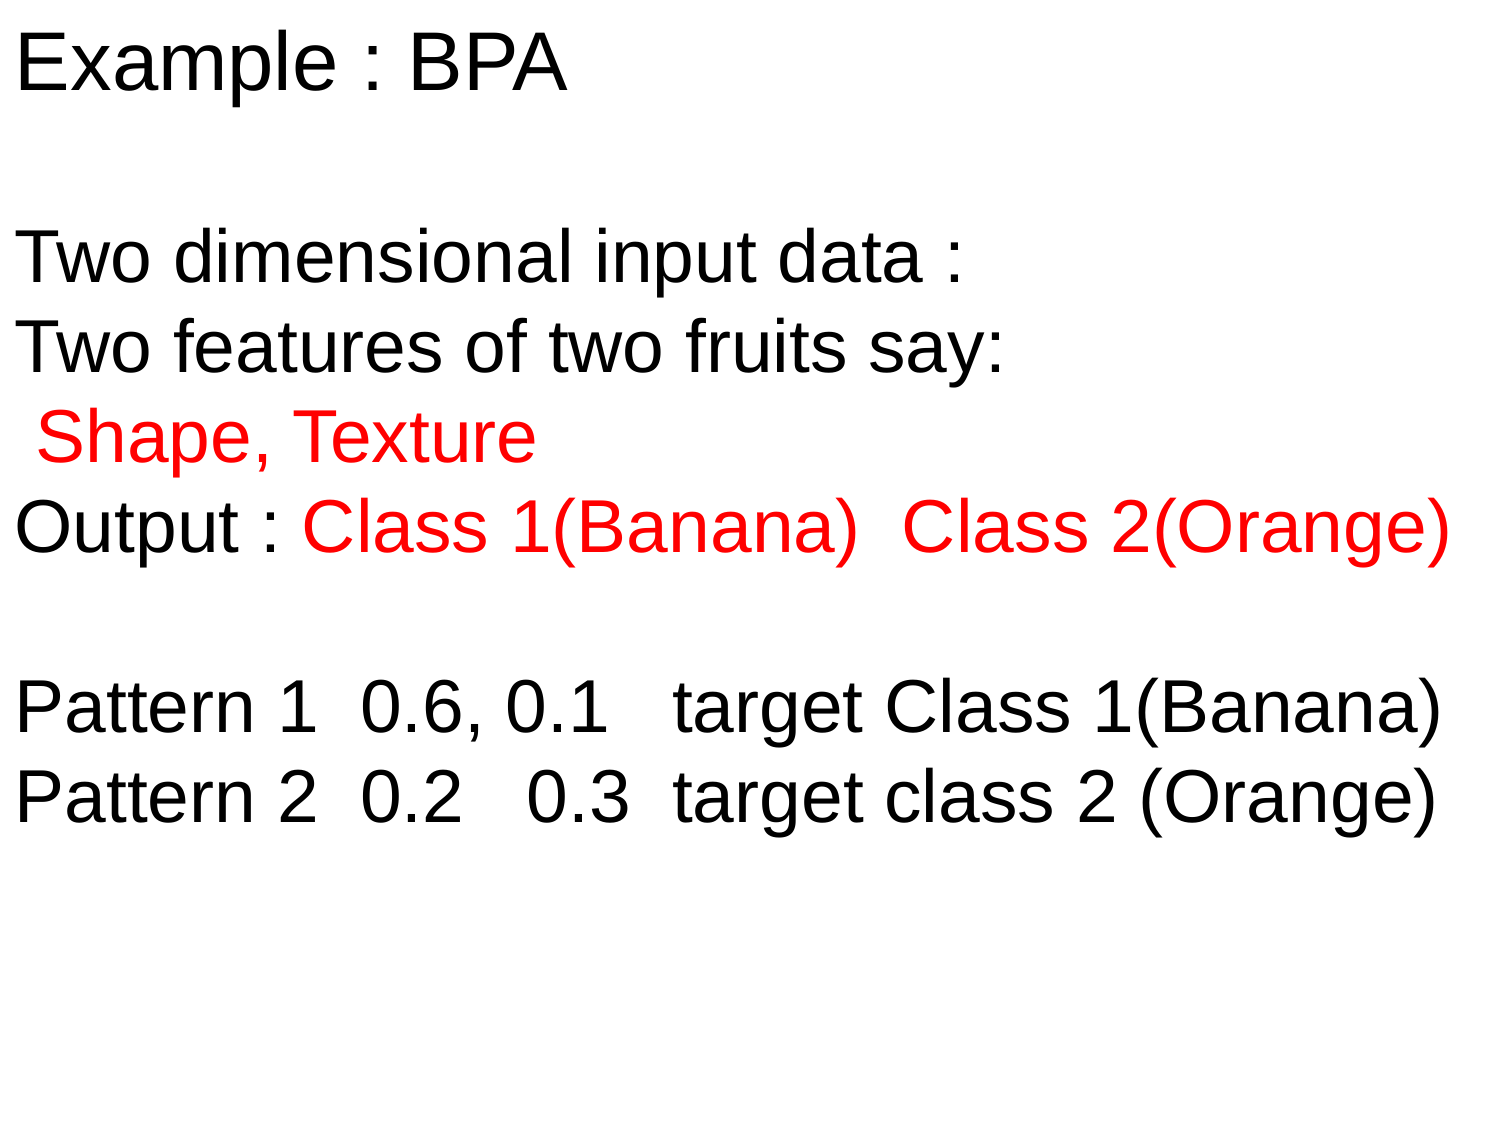

Example : BPA

Two dimensional input data :
Two features of two fruits say:
 Shape, Texture
Output : Class 1(Banana)  Class 2(Orange)

Pattern 1  0.6, 0.1   target Class 1(Banana)
Pattern 2  0.2   0.3  target class 2 (Orange)